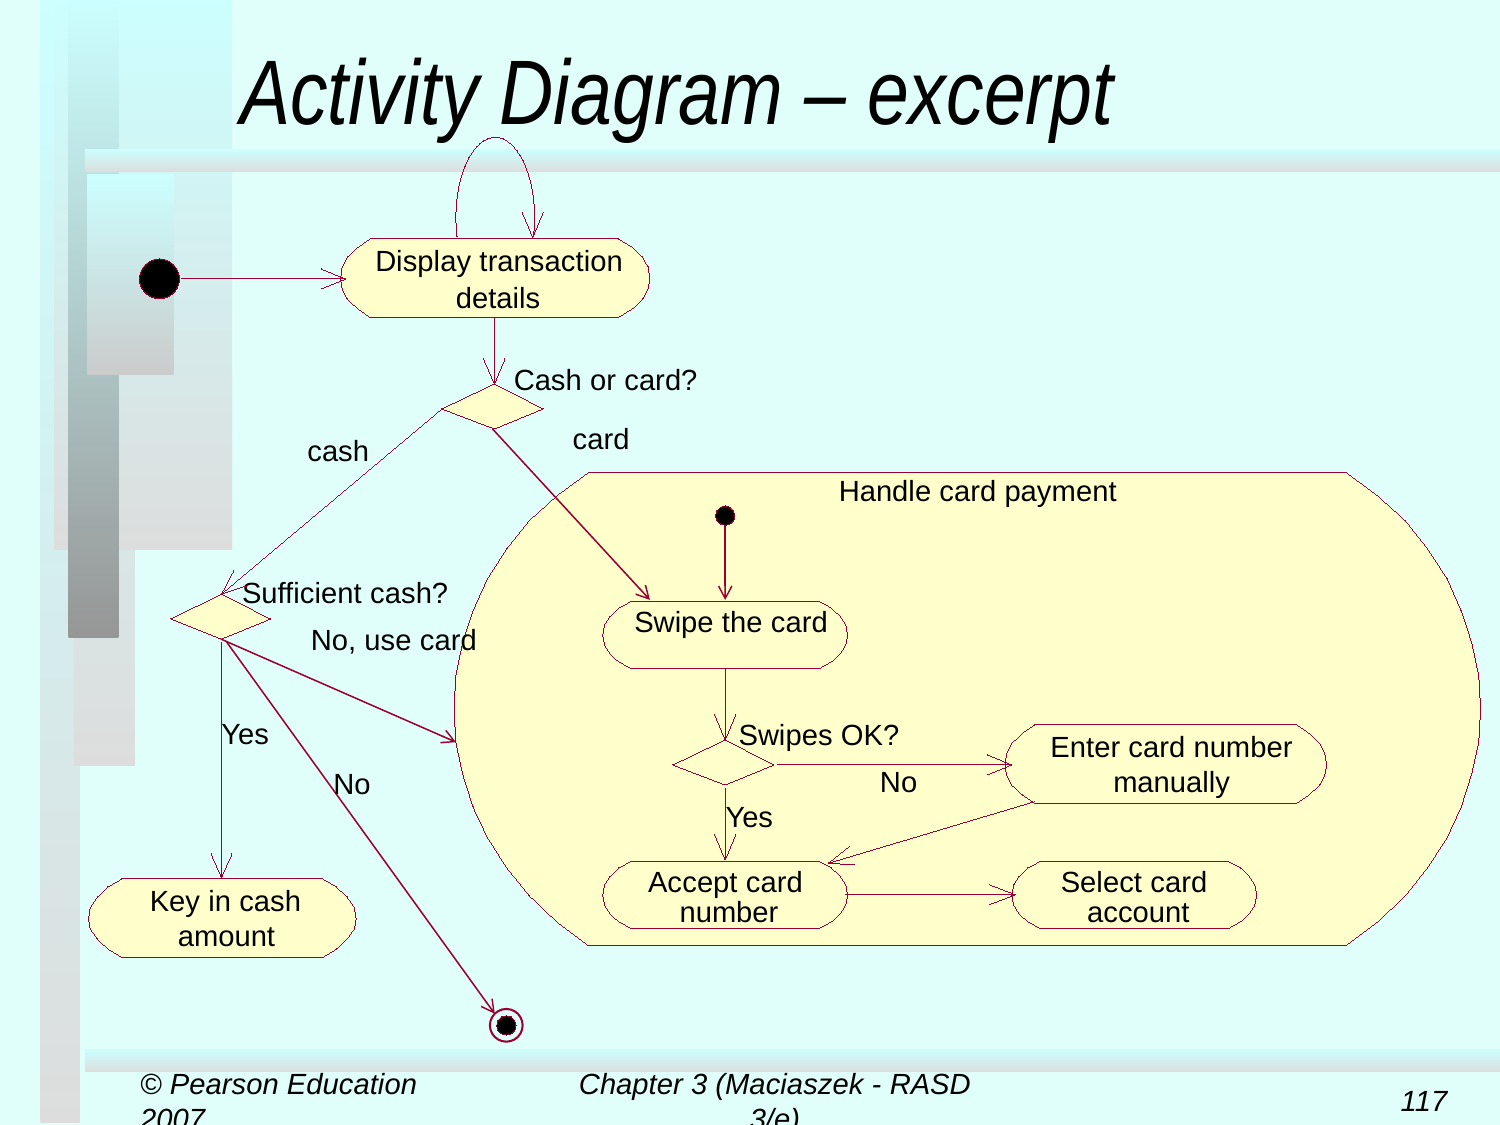

# Activity Diagram – excerpt

Display transaction

details

Cash or card?

card
cash

Handle card payment

Sufficient cash?

Swipe the card
Swipe the card
No, use card

Yes
Swipes OK?

Enter card number
Enter card number

manually
No
manually

No

Yes

Accept card
Accept card
Select card
Select card

Key in cash

number
number
account
account

amount

© Pearson Education 2007
Chapter 3 (Maciaszek - RASD 3/e)
117